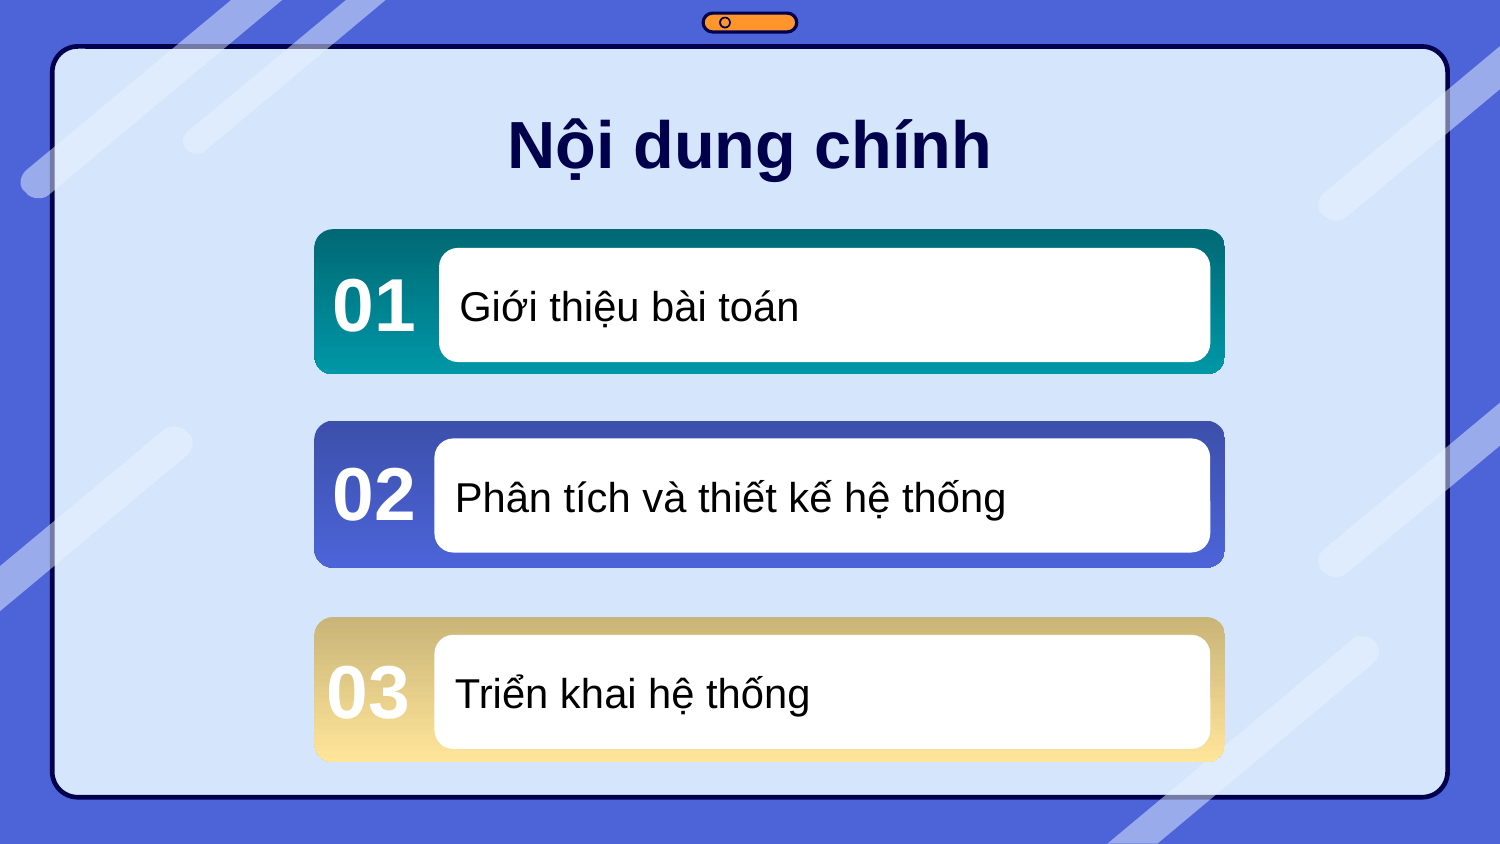

Nội dung chính

Giới thiệu bài toán
01

02
Phân tích và thiết kế hệ thống

Triển khai hệ thống
03